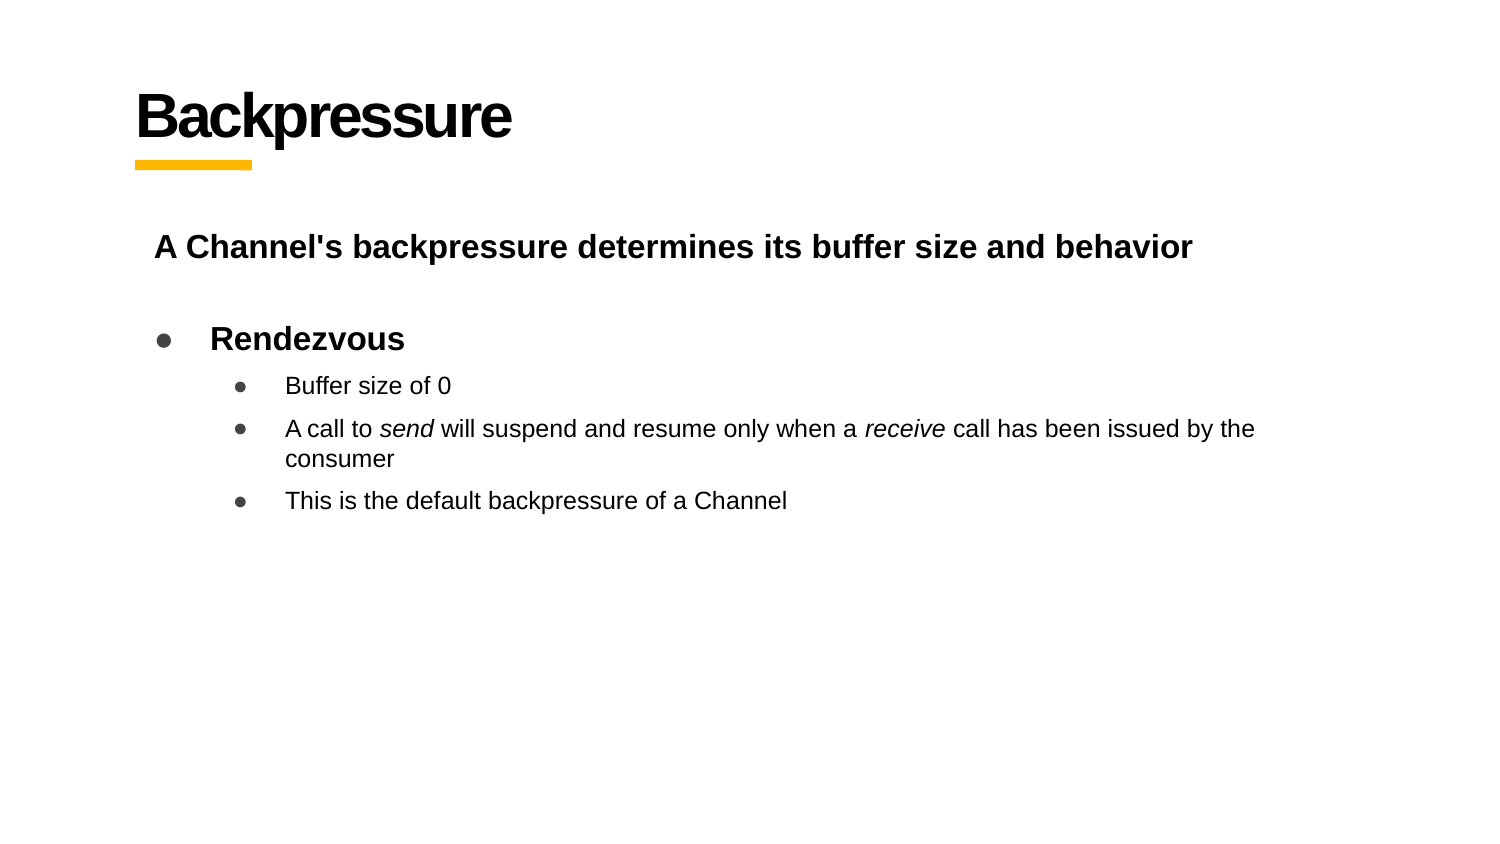

# Backpressure

A Channel's backpressure determines its buffer size and behavior
Rendezvous
Buffer size of 0
A call to send will suspend and resume only when a receive call has been issued by the consumer
This is the default backpressure of a Channel